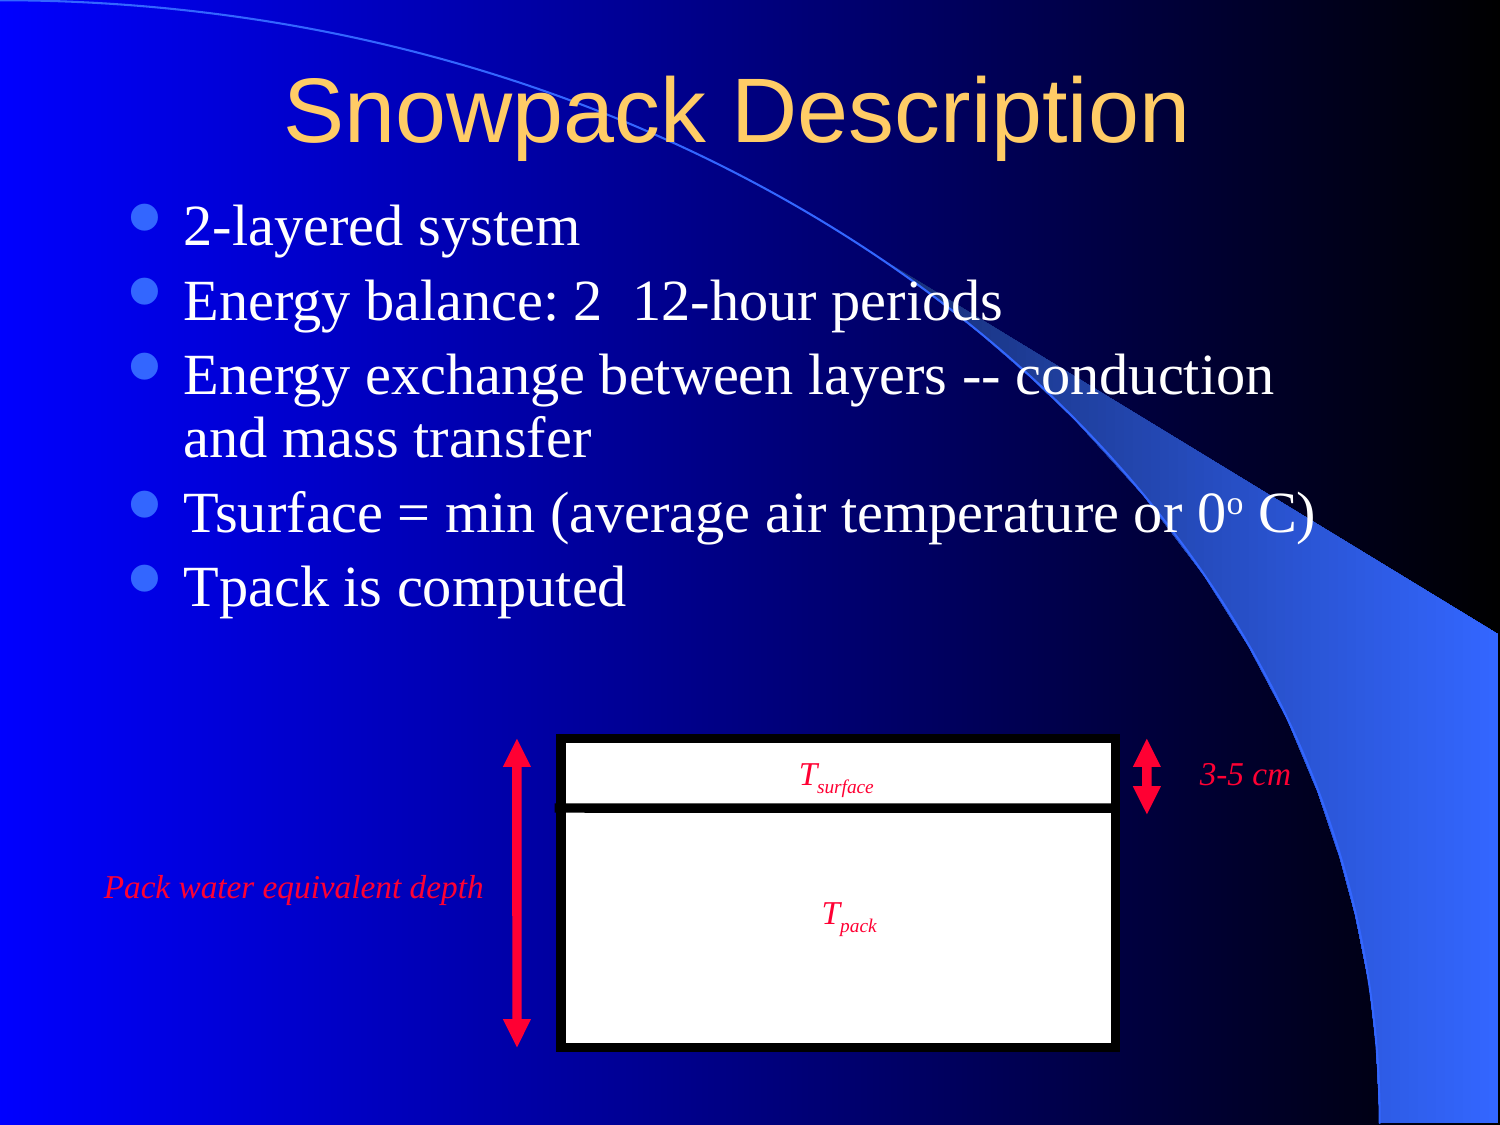

# Snowpack Description
2-layered system
Energy balance: 2  12-hour periods
Energy exchange between layers -- conduction and mass transfer
Tsurface = min (average air temperature or 0o C)
Tpack is computed

Tsurface
3-5 cm

Pack water equivalent depth
Tpack